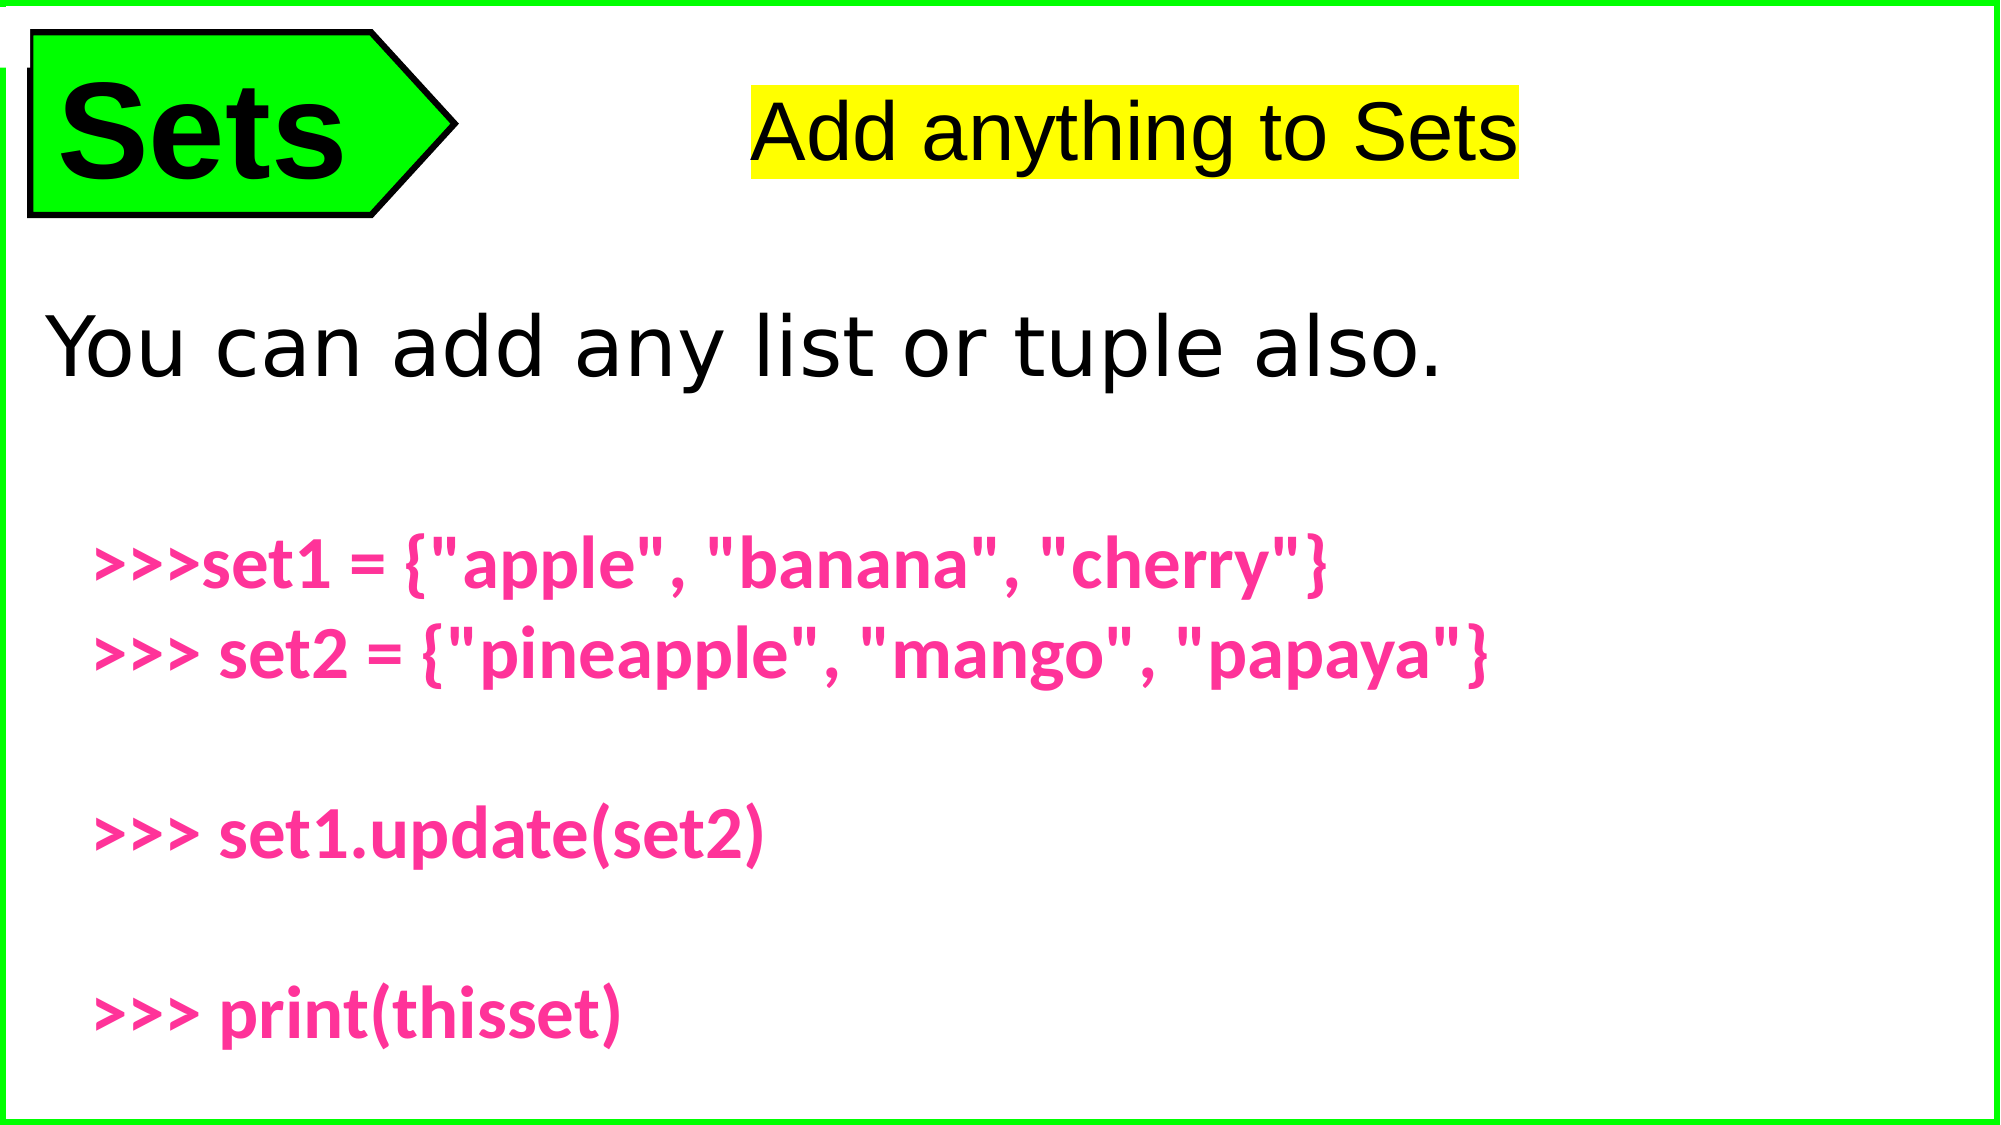

Sets
Add anything to Sets

You can add any list or tuple also.
>>>set1 = {"apple", "banana", "cherry"}
>>> set2 = {"pineapple", "mango", "papaya"}

>>> set1.update(set2)

>>> print(thisset)